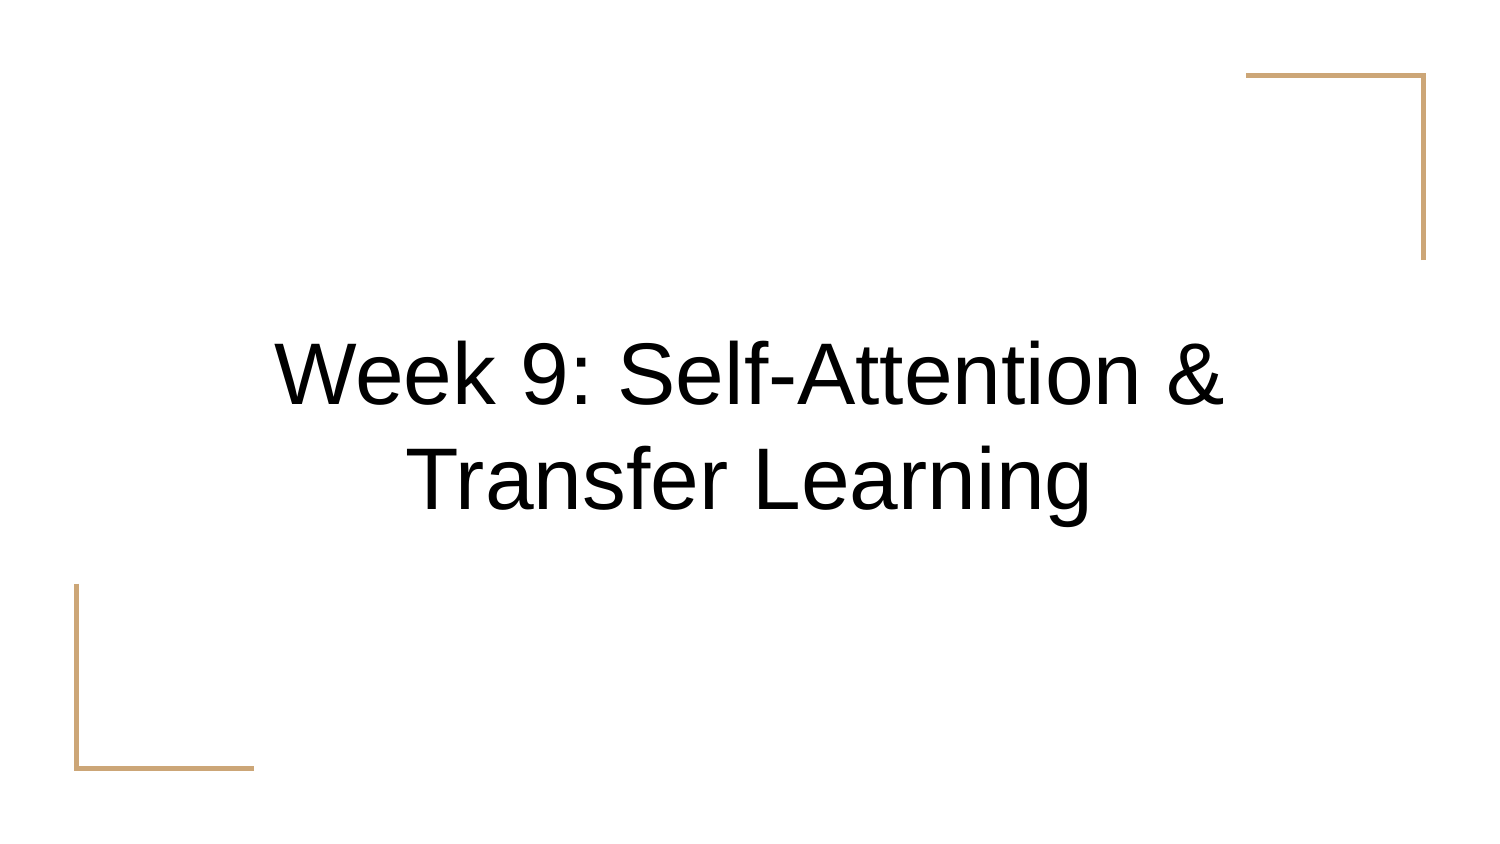

# Week 9: Self-Attention & Transfer Learning